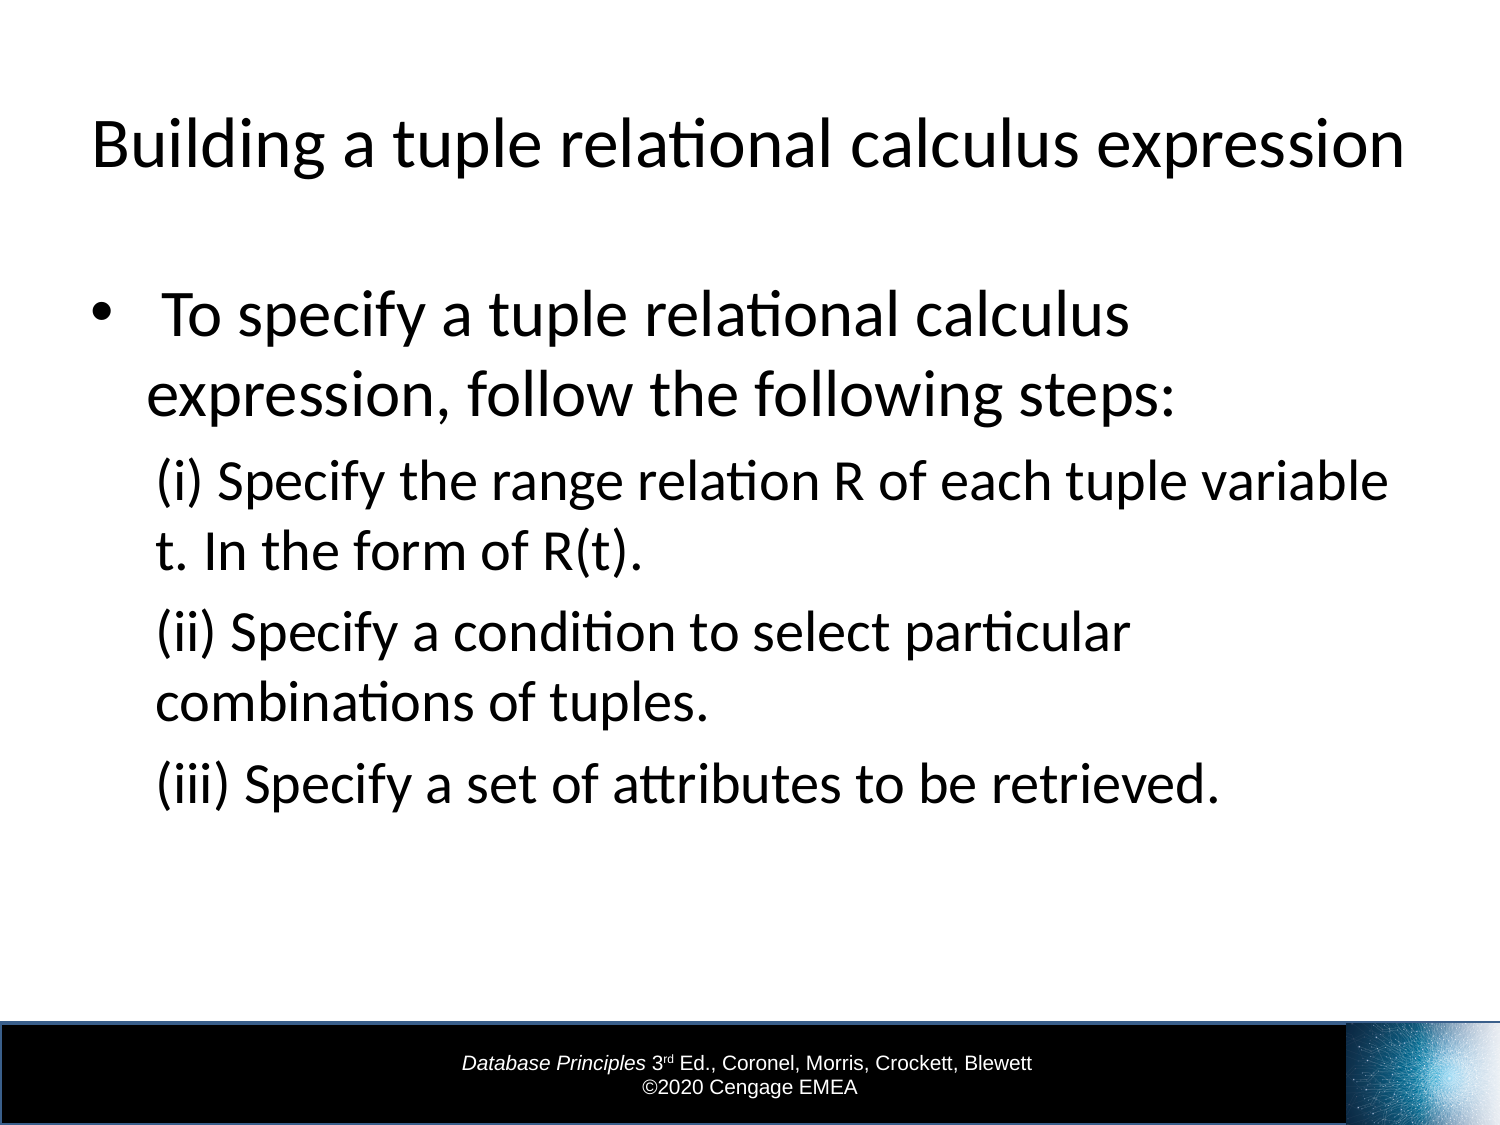

# Building a tuple relational calculus expression
 To specify a tuple relational calculus expression, follow the following steps:
(i) Specify the range relation R of each tuple variable t. In the form of R(t).
(ii) Specify a condition to select particular combinations of tuples.
(iii) Specify a set of attributes to be retrieved.